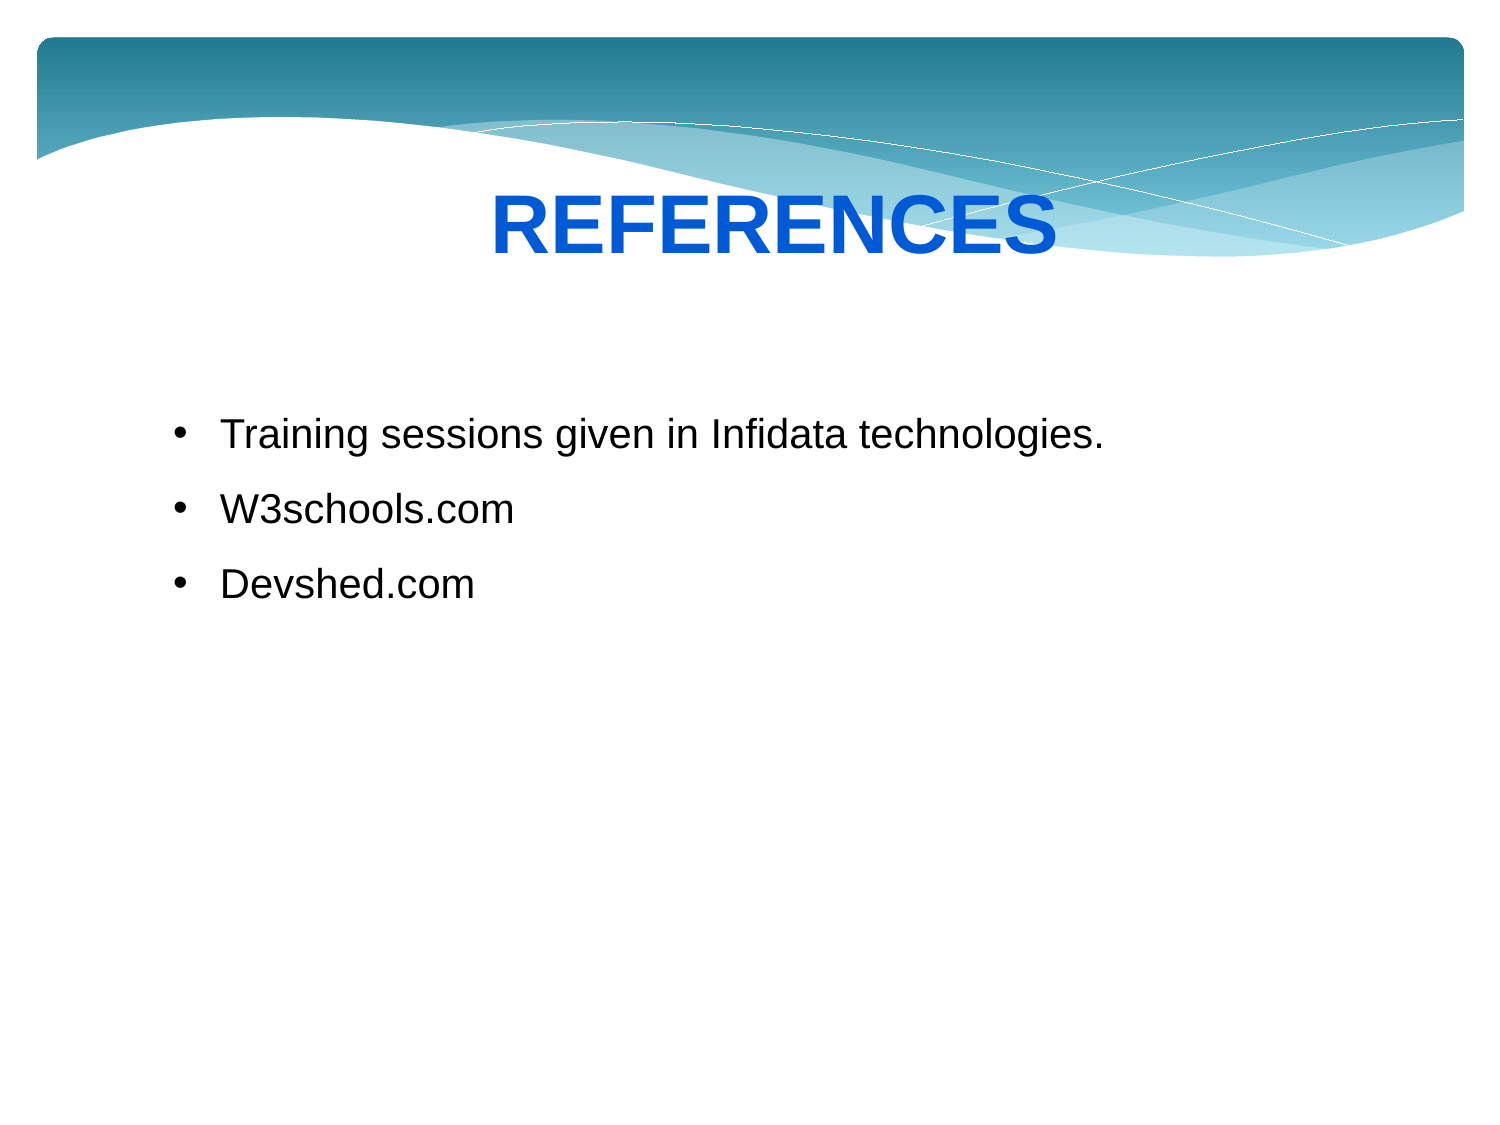

rEFERENCES
Training sessions given in Infidata technologies.
W3schools.com
Devshed.com